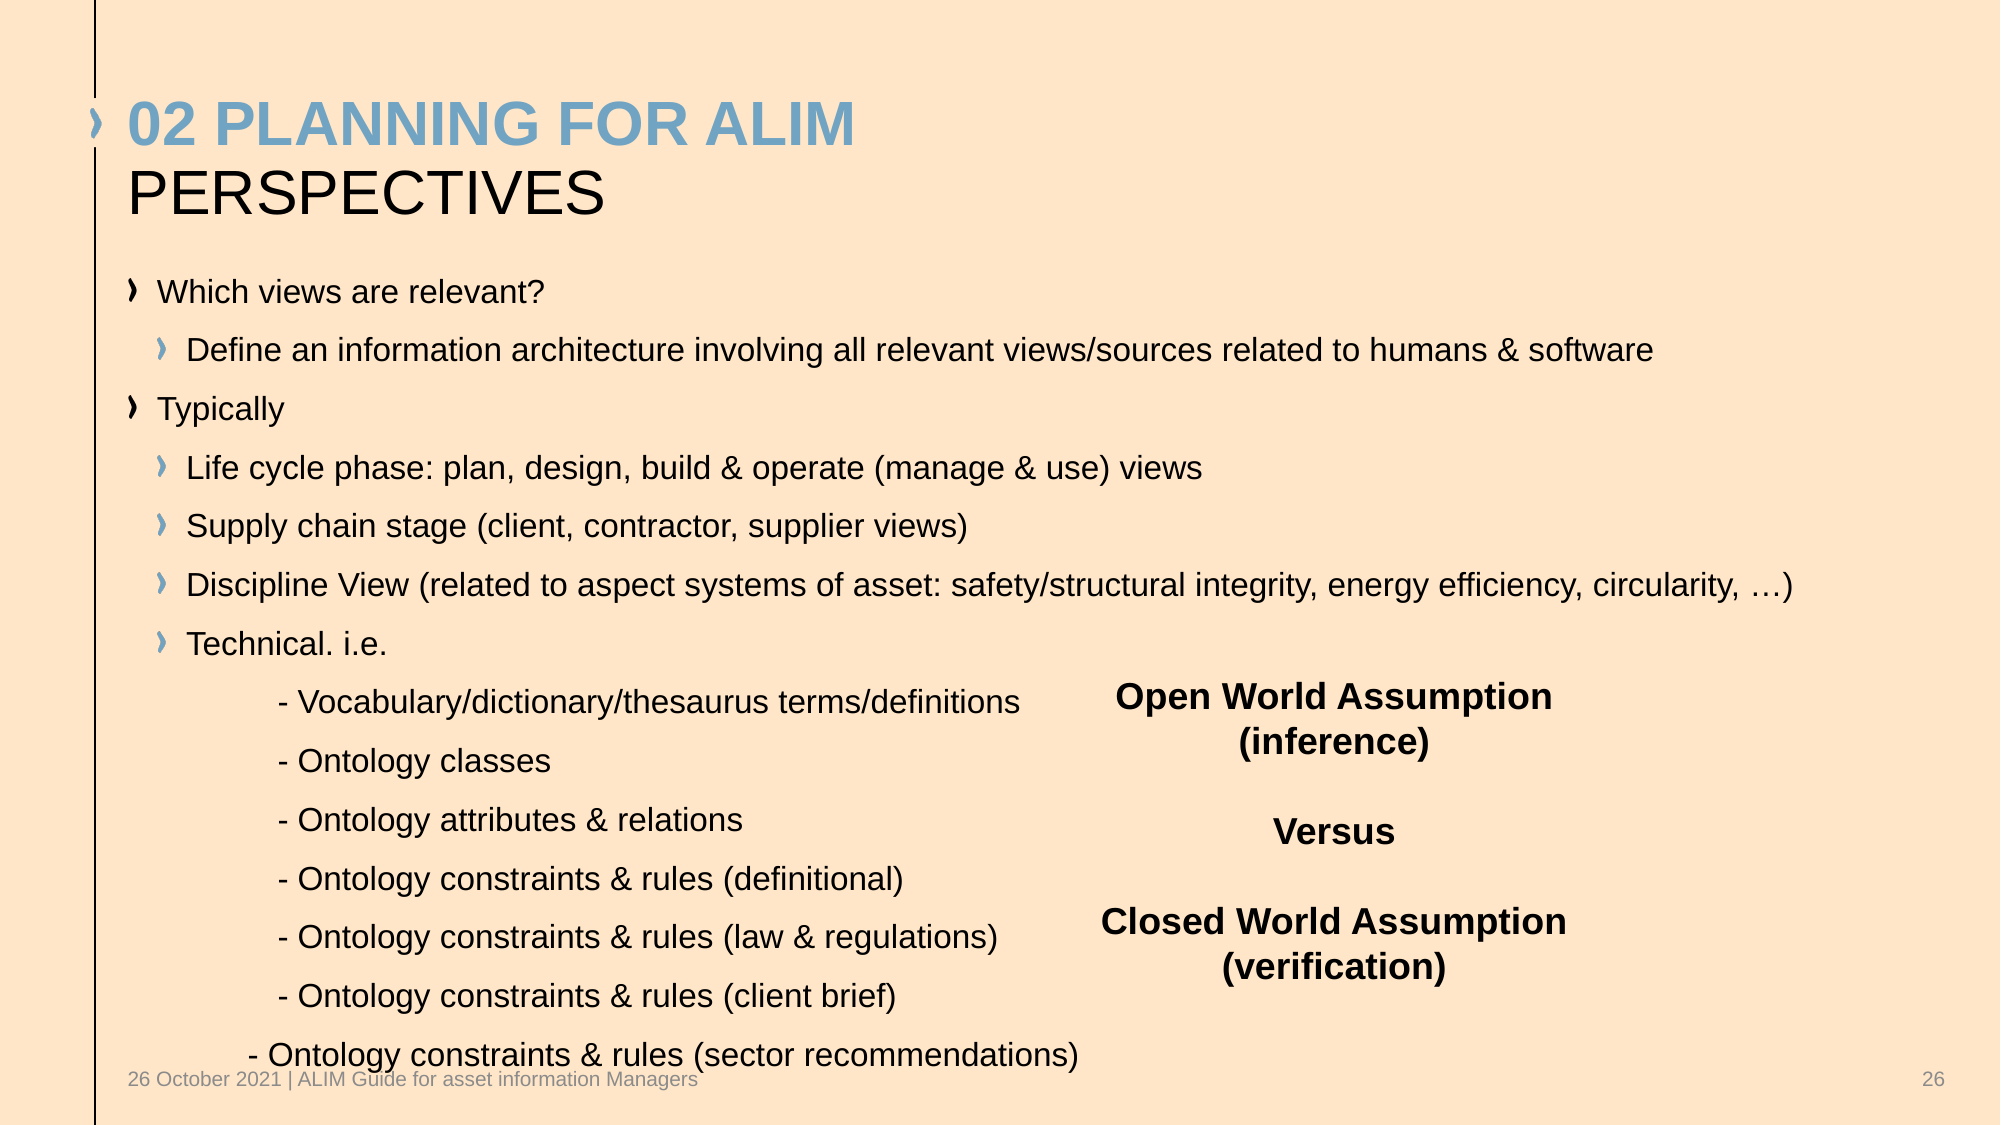

# 02 Planning for ALIM
perspectives
Which views are relevant?
Define an information architecture involving all relevant views/sources related to humans & software
Typically
Life cycle phase: plan, design, build & operate (manage & use) views
Supply chain stage (client, contractor, supplier views)
Discipline View (related to aspect systems of asset: safety/structural integrity, energy efficiency, circularity, …)
Technical. i.e.
	- Vocabulary/dictionary/thesaurus terms/definitions
	- Ontology classes
	- Ontology attributes & relations
	- Ontology constraints & rules (definitional)
	- Ontology constraints & rules (law & regulations)
	- Ontology constraints & rules (client brief)
             - Ontology constraints & rules (sector recommendations)

Open World Assumption
(inference)

Versus

Closed World Assumption
(verification)
26 October 2021 | ALIM Guide for asset information Managers

26